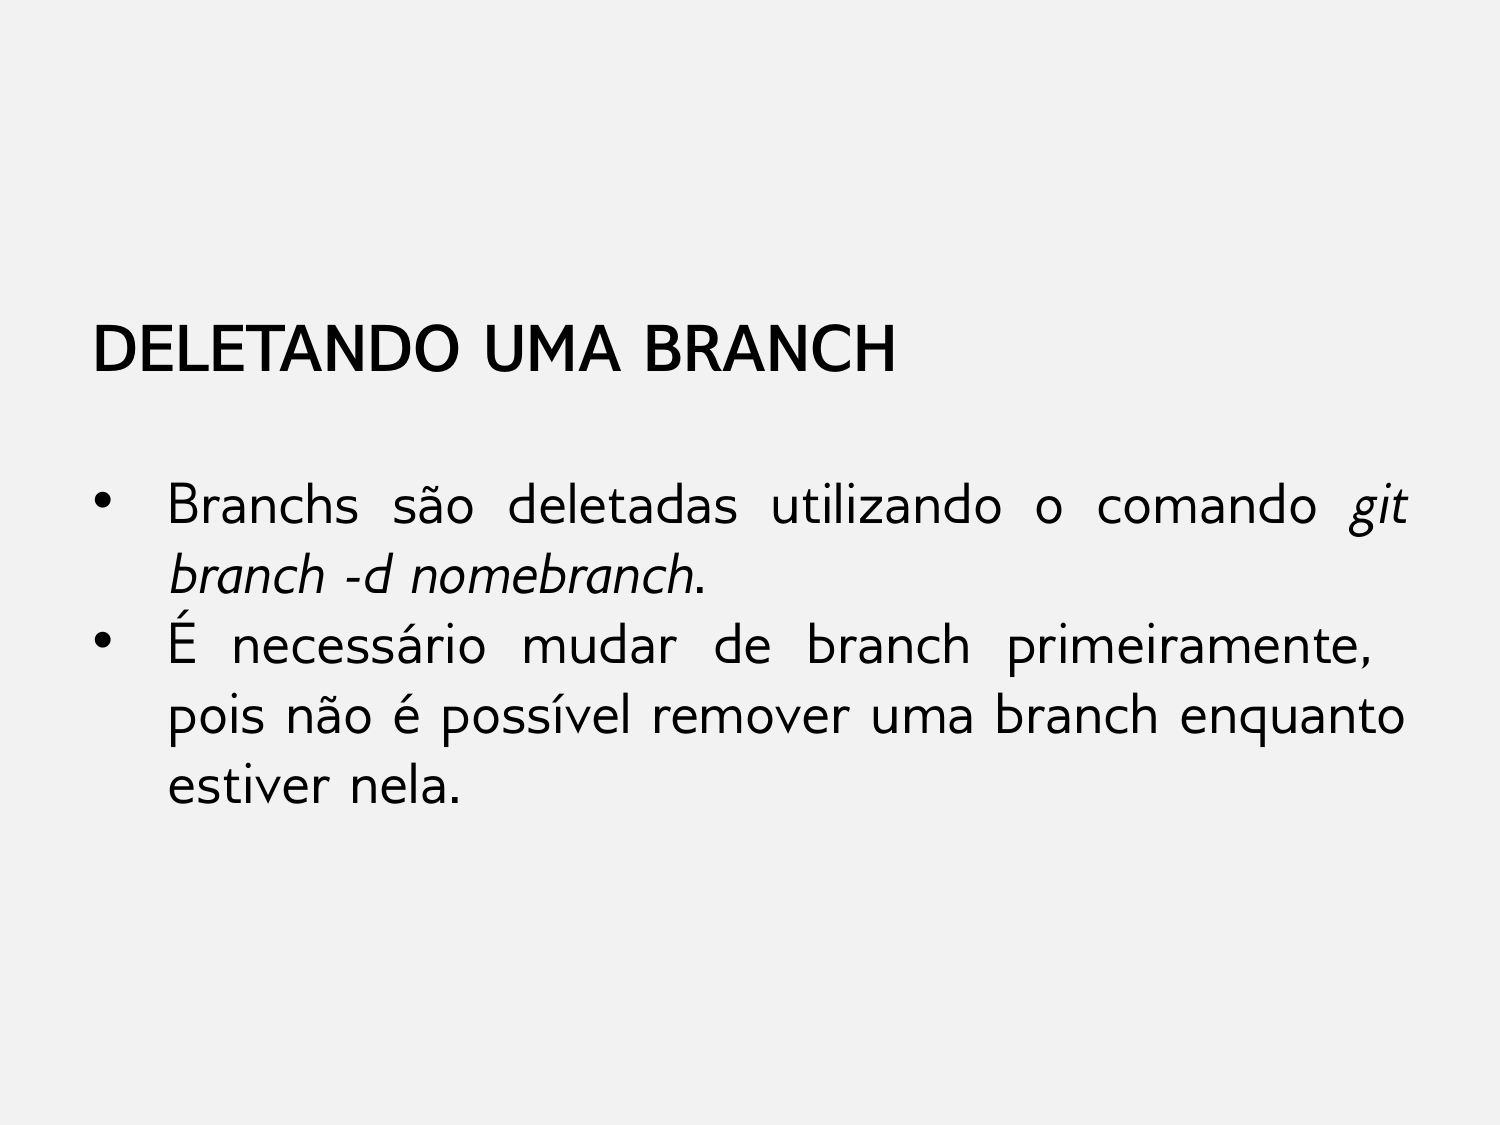

DELETANDO UMA BRANCH

Branchs são deletadas utilizando o comando git branch -d nomebranch.
É necessário mudar de branch primeiramente,  pois não é possível remover uma branch enquanto estiver nela.